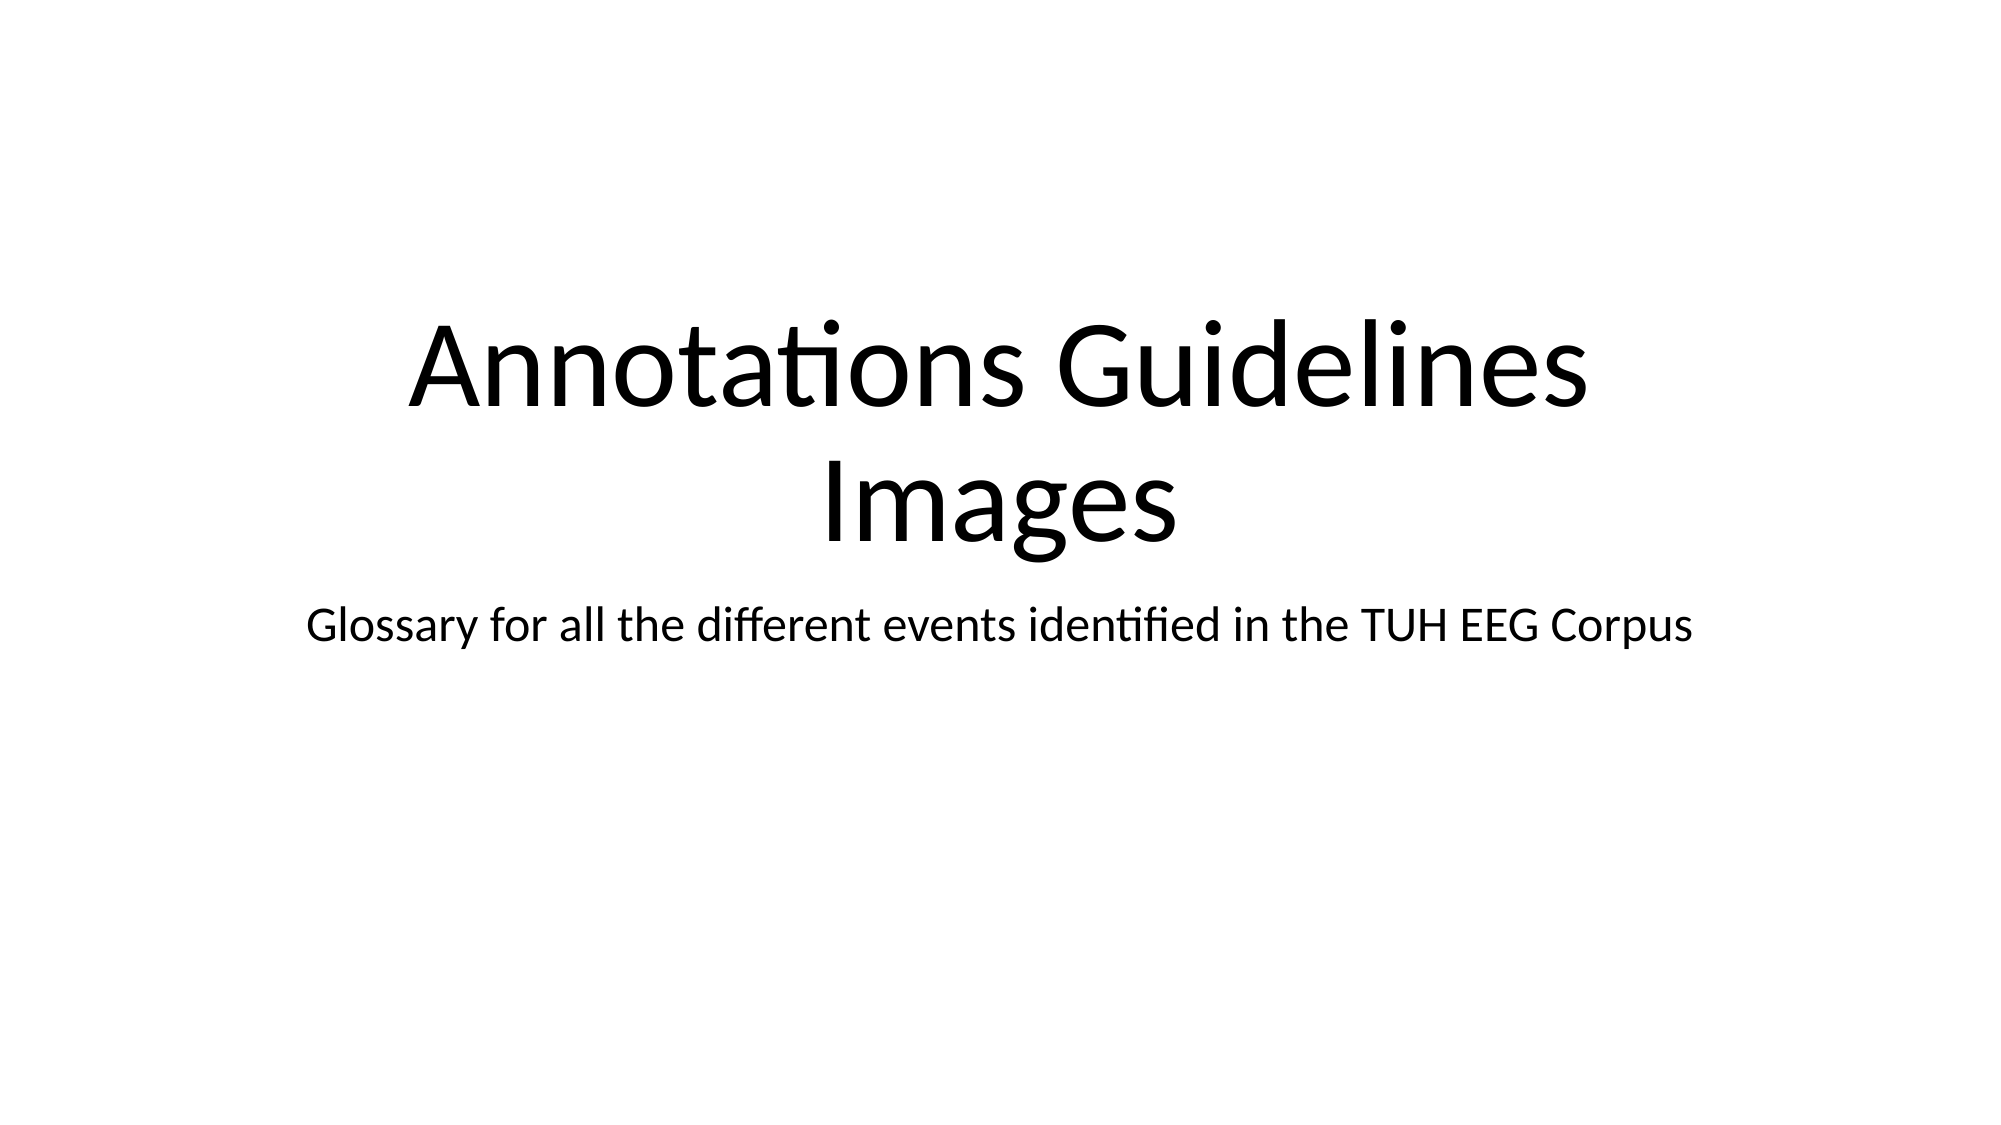

# Annotations Guidelines Images
Glossary for all the different events identified in the TUH EEG Corpus